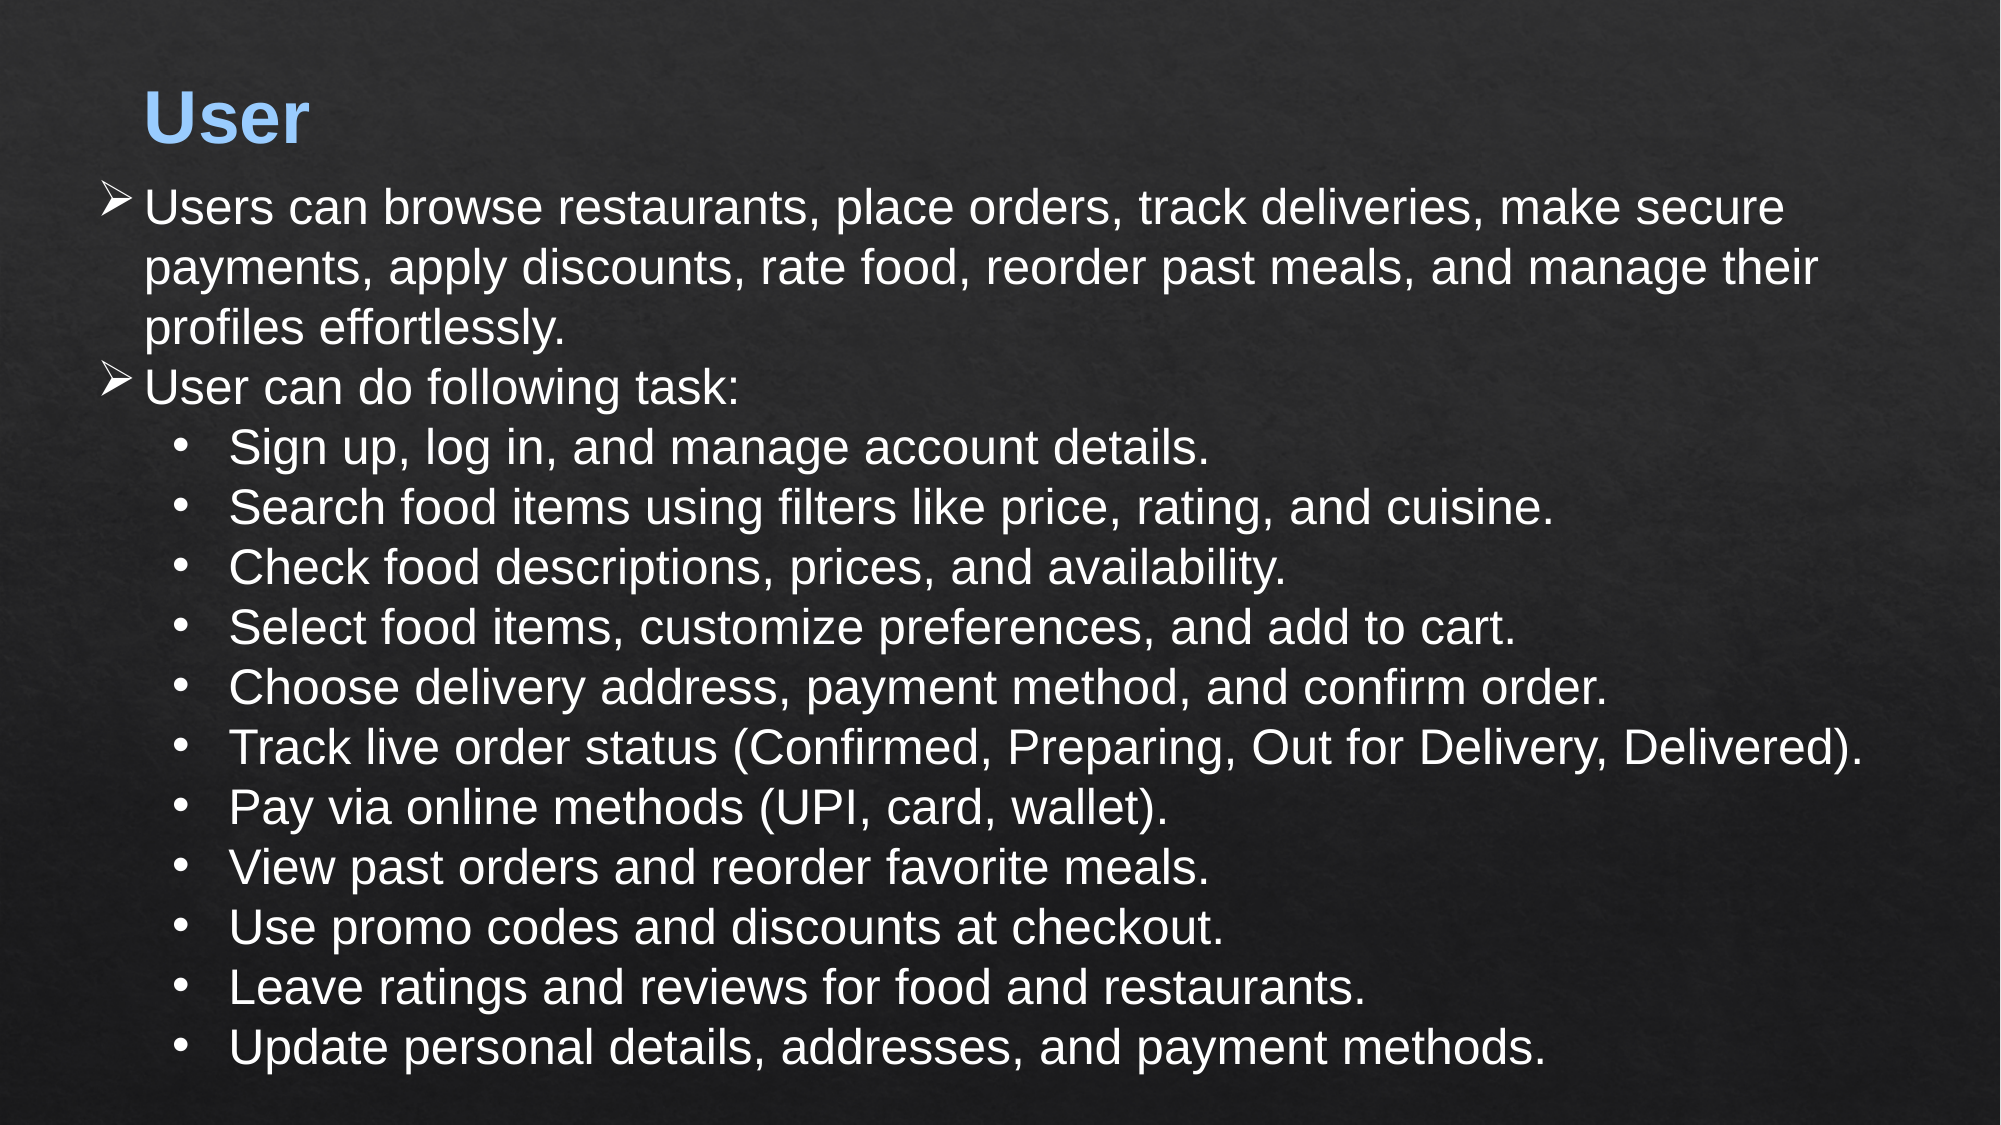

User
Users can browse restaurants, place orders, track deliveries, make secure payments, apply discounts, rate food, reorder past meals, and manage their profiles effortlessly.
User can do following task:
Sign up, log in, and manage account details.
Search food items using filters like price, rating, and cuisine.
Check food descriptions, prices, and availability.
Select food items, customize preferences, and add to cart.
Choose delivery address, payment method, and confirm order.
Track live order status (Confirmed, Preparing, Out for Delivery, Delivered).
Pay via online methods (UPI, card, wallet).
View past orders and reorder favorite meals.
Use promo codes and discounts at checkout.
Leave ratings and reviews for food and restaurants.
Update personal details, addresses, and payment methods.